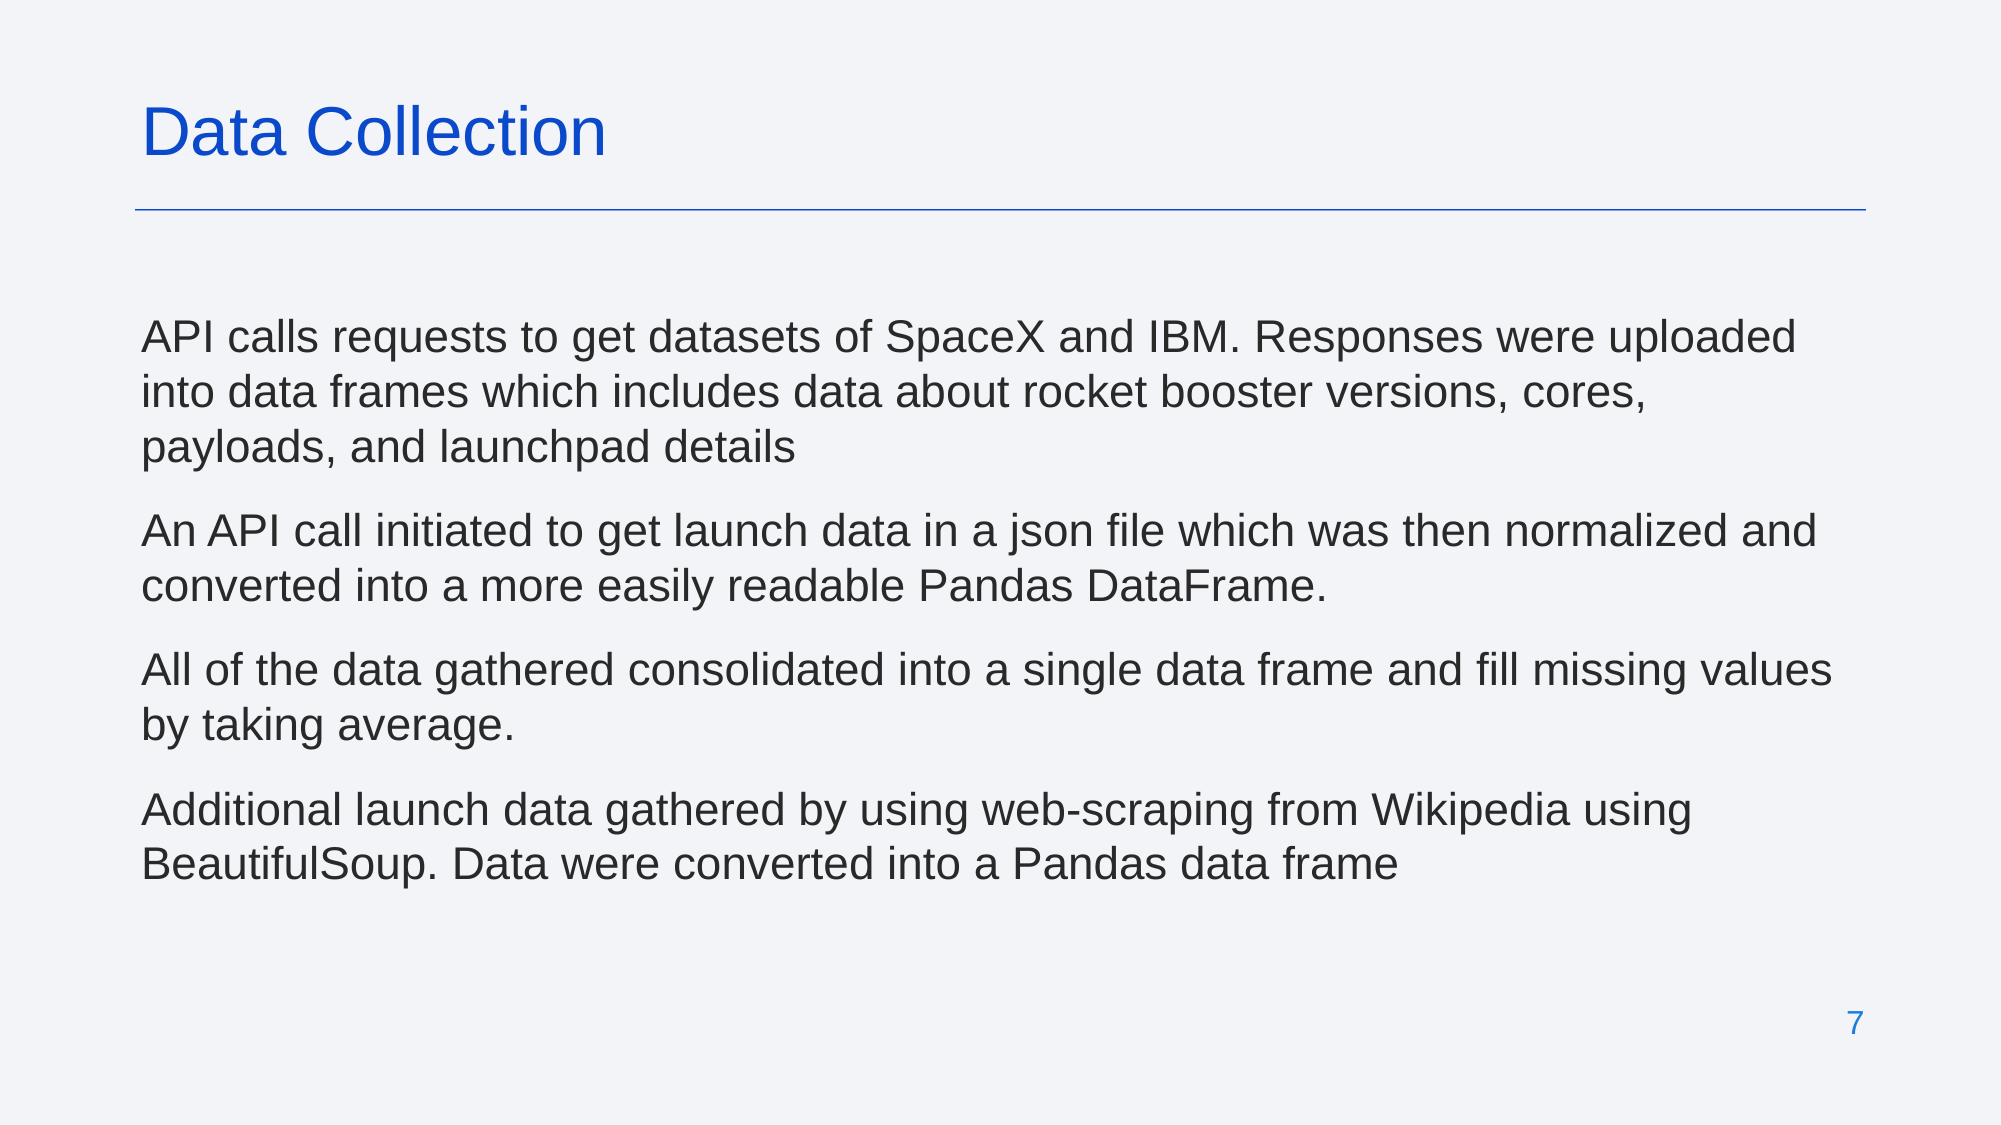

Data Collection
API calls requests to get datasets of SpaceX and IBM. Responses were uploaded into data frames which includes data about rocket booster versions, cores, payloads, and launchpad details
An API call initiated to get launch data in a json file which was then normalized and converted into a more easily readable Pandas DataFrame.
All of the data gathered consolidated into a single data frame and fill missing values by taking average.
Additional launch data gathered by using web-scraping from Wikipedia using BeautifulSoup. Data were converted into a Pandas data frame
7